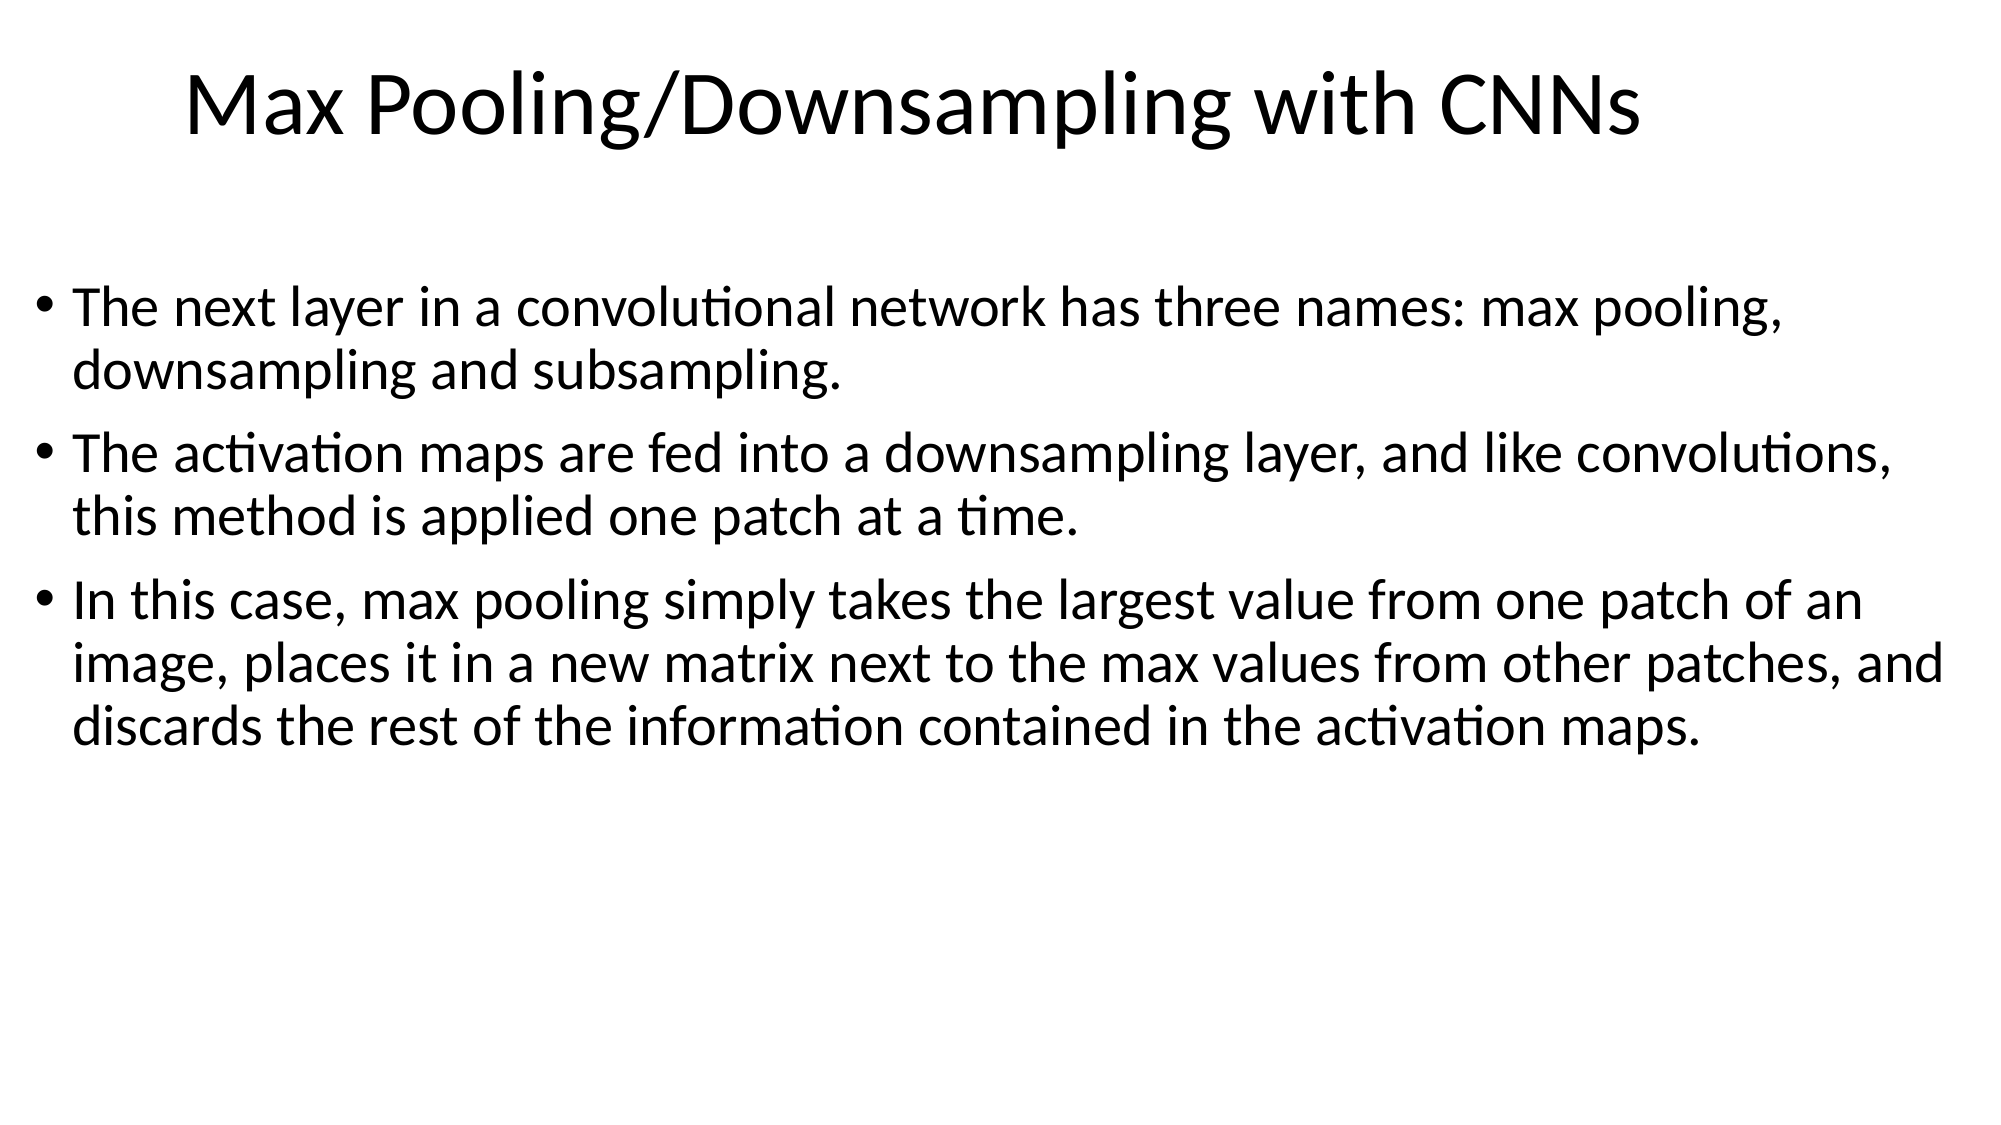

# Max Pooling/Downsampling with CNNs
The next layer in a convolutional network has three names: max pooling, downsampling and subsampling.
The activation maps are fed into a downsampling layer, and like convolutions, this method is applied one patch at a time.
In this case, max pooling simply takes the largest value from one patch of an image, places it in a new matrix next to the max values from other patches, and discards the rest of the information contained in the activation maps.